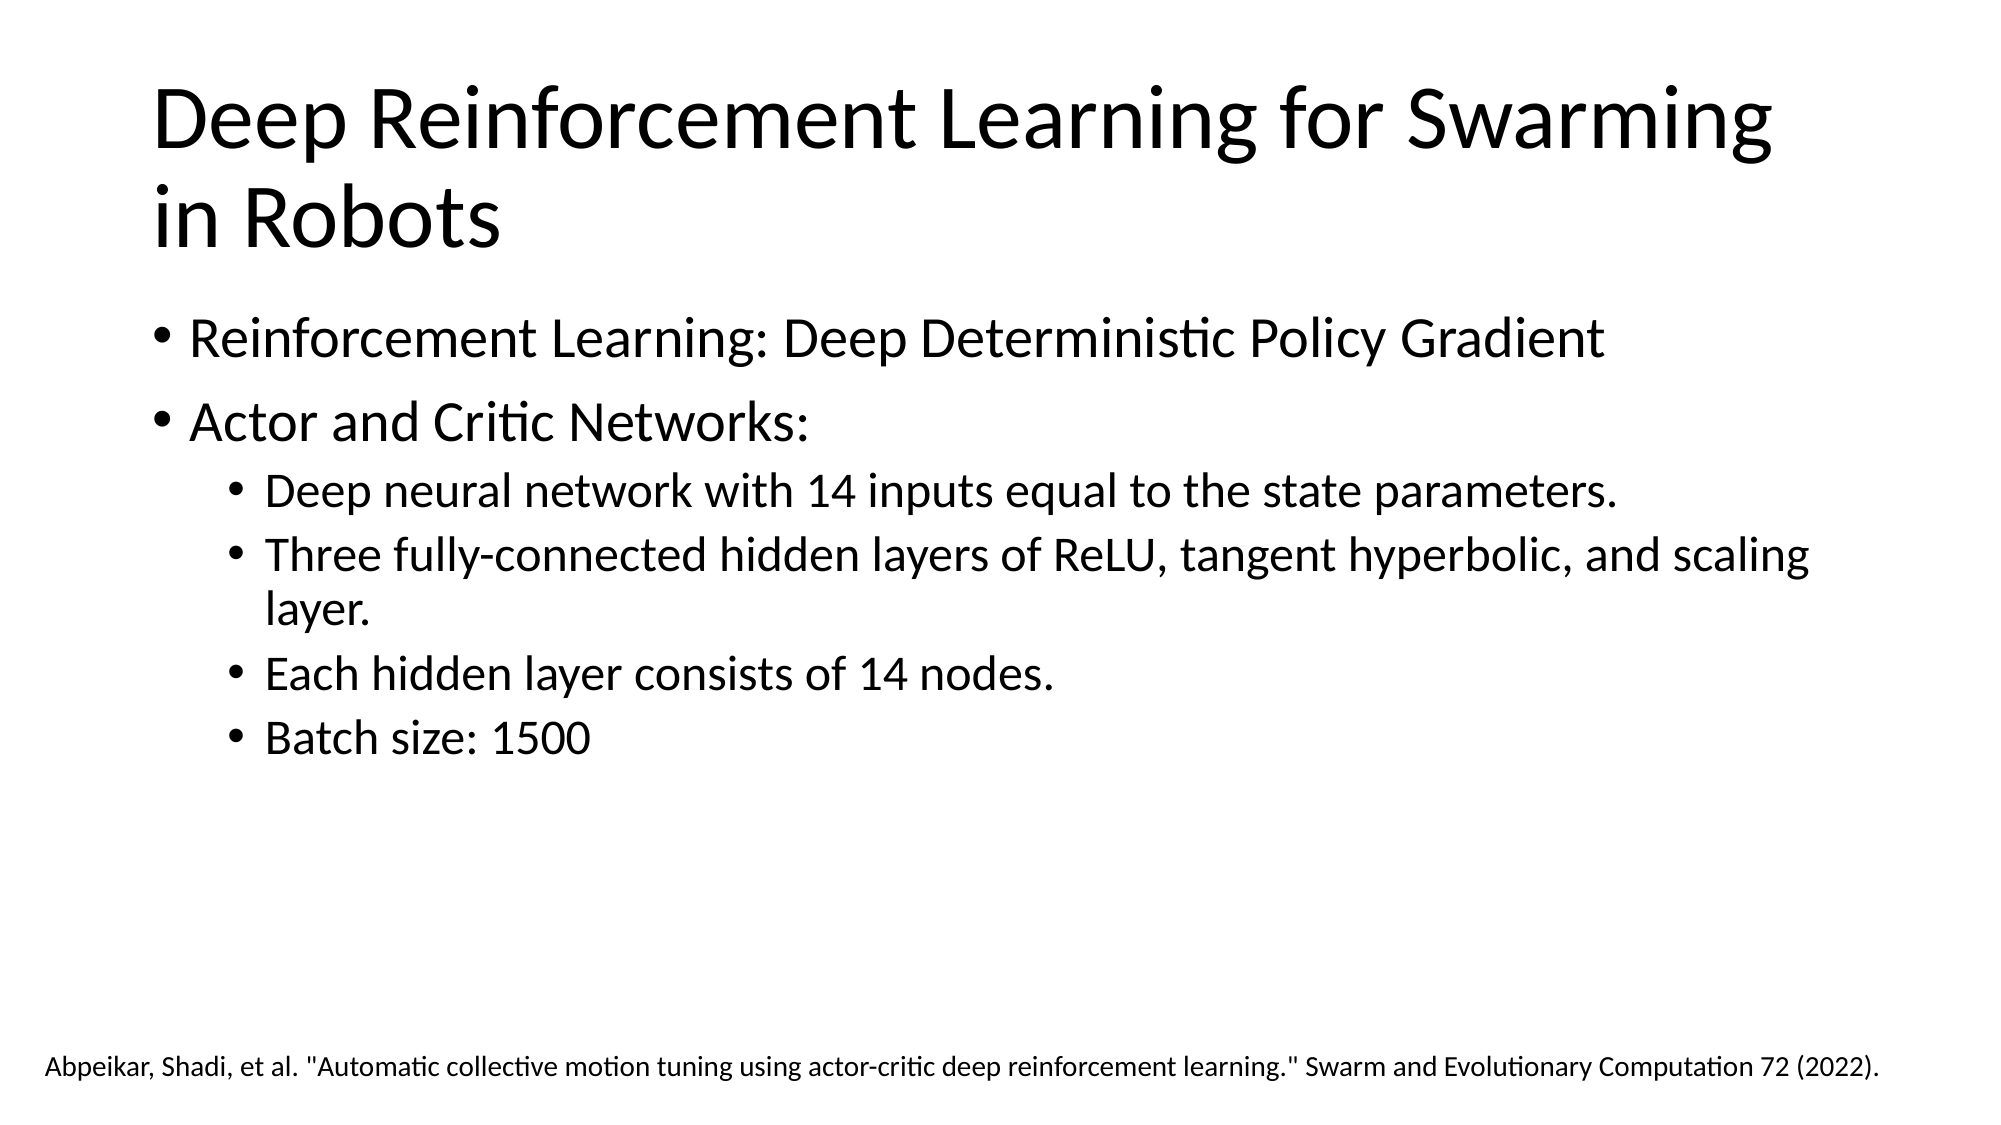

# Deep Reinforcement Learning for Swarming in Robots
Reinforcement Learning: Deep Deterministic Policy Gradient
Actor and Critic Networks:
Deep neural network with 14 inputs equal to the state parameters.
Three fully-connected hidden layers of ReLU, tangent hyperbolic, and scaling layer.
Each hidden layer consists of 14 nodes.
Batch size: 1500
Abpeikar, Shadi, et al. "Automatic collective motion tuning using actor-critic deep reinforcement learning." Swarm and Evolutionary Computation 72 (2022).